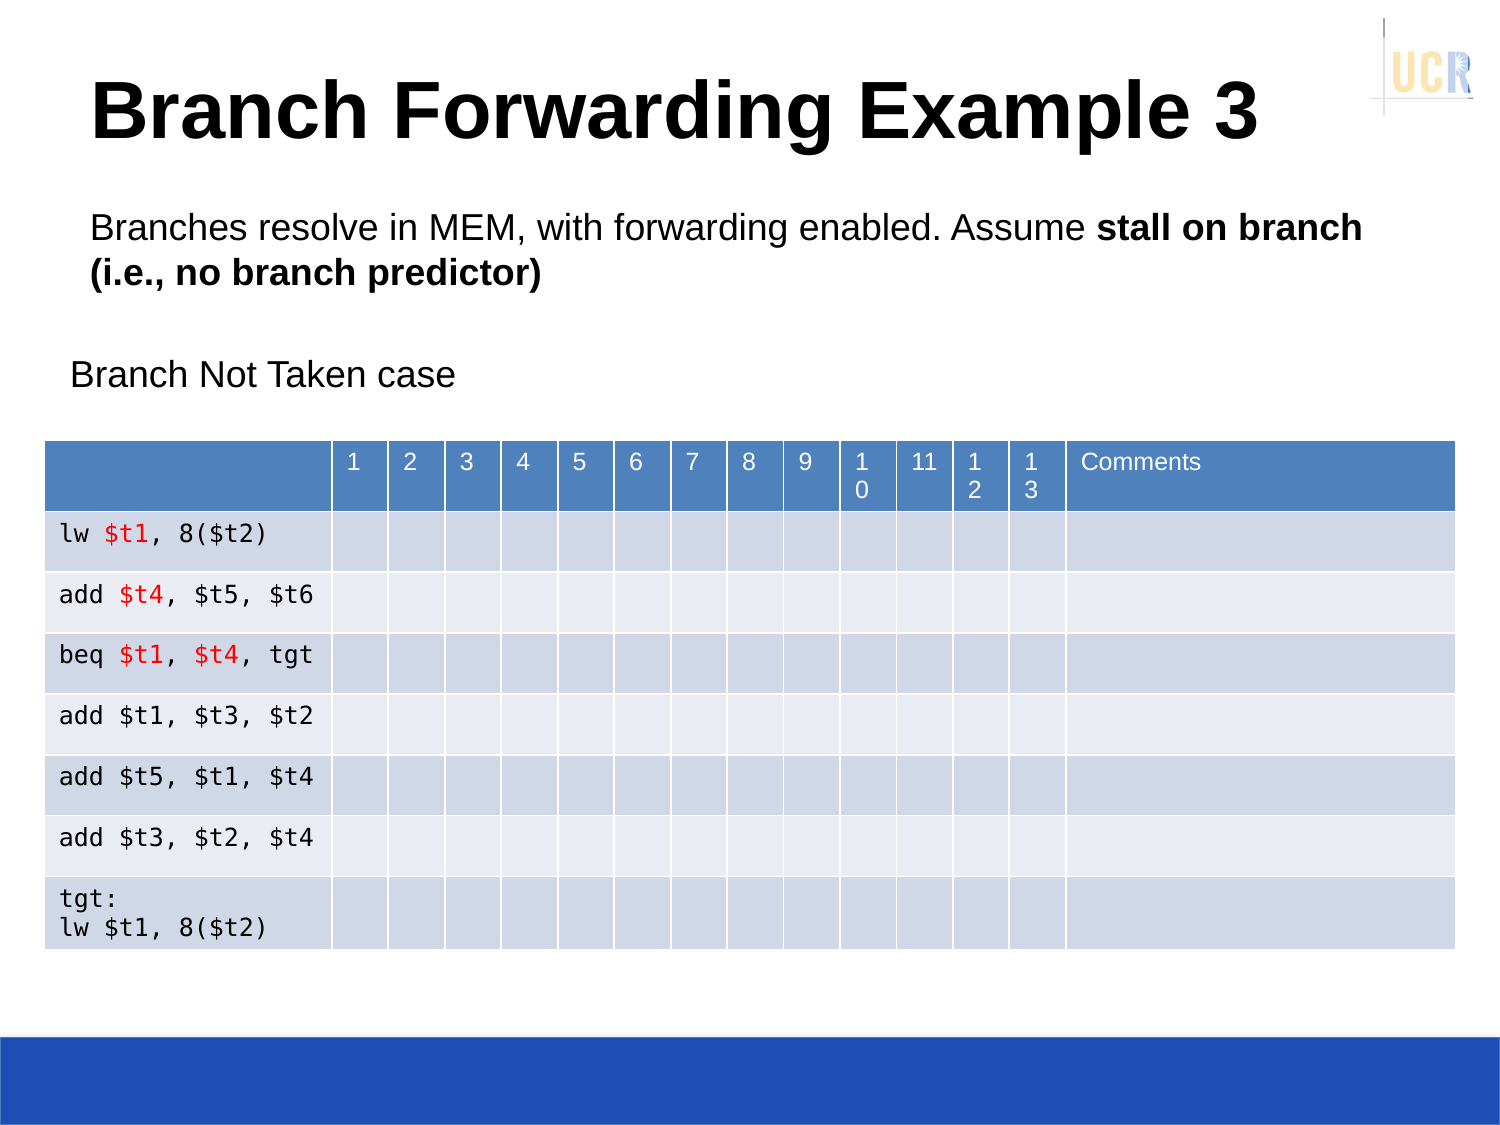

# Branch Forwarding Example 3
Branches resolve in MEM, with forwarding enabled. Assume stall on branch (i.e., no branch predictor)
Branch Not Taken case
|  | 1 | 2 | 3 | 4 | 5 | 6 | 7 | 8 | 9 | 10 | 11 | 12 | 13 | Comments |
| --- | --- | --- | --- | --- | --- | --- | --- | --- | --- | --- | --- | --- | --- | --- |
| lw $t1, 8($t2) |  |  |  |  |  |  |  |  |  |  |  |  |  |  |
| add $t4, $t5, $t6 |  |  |  |  |  |  |  |  |  |  |  |  |  |  |
| beq $t1, $t4, tgt |  |  |  |  |  |  |  |  |  |  |  |  |  |  |
| add $t1, $t3, $t2 |  |  |  |  |  |  |  |  |  |  |  |  |  |  |
| add $t5, $t1, $t4 |  |  |  |  |  |  |  |  |  |  |  |  |  |  |
| add $t3, $t2, $t4 |  |  |  |  |  |  |  |  |  |  |  |  |  |  |
| tgt: lw $t1, 8($t2) |  |  |  |  |  |  |  |  |  |  |  |  |  |  |
35